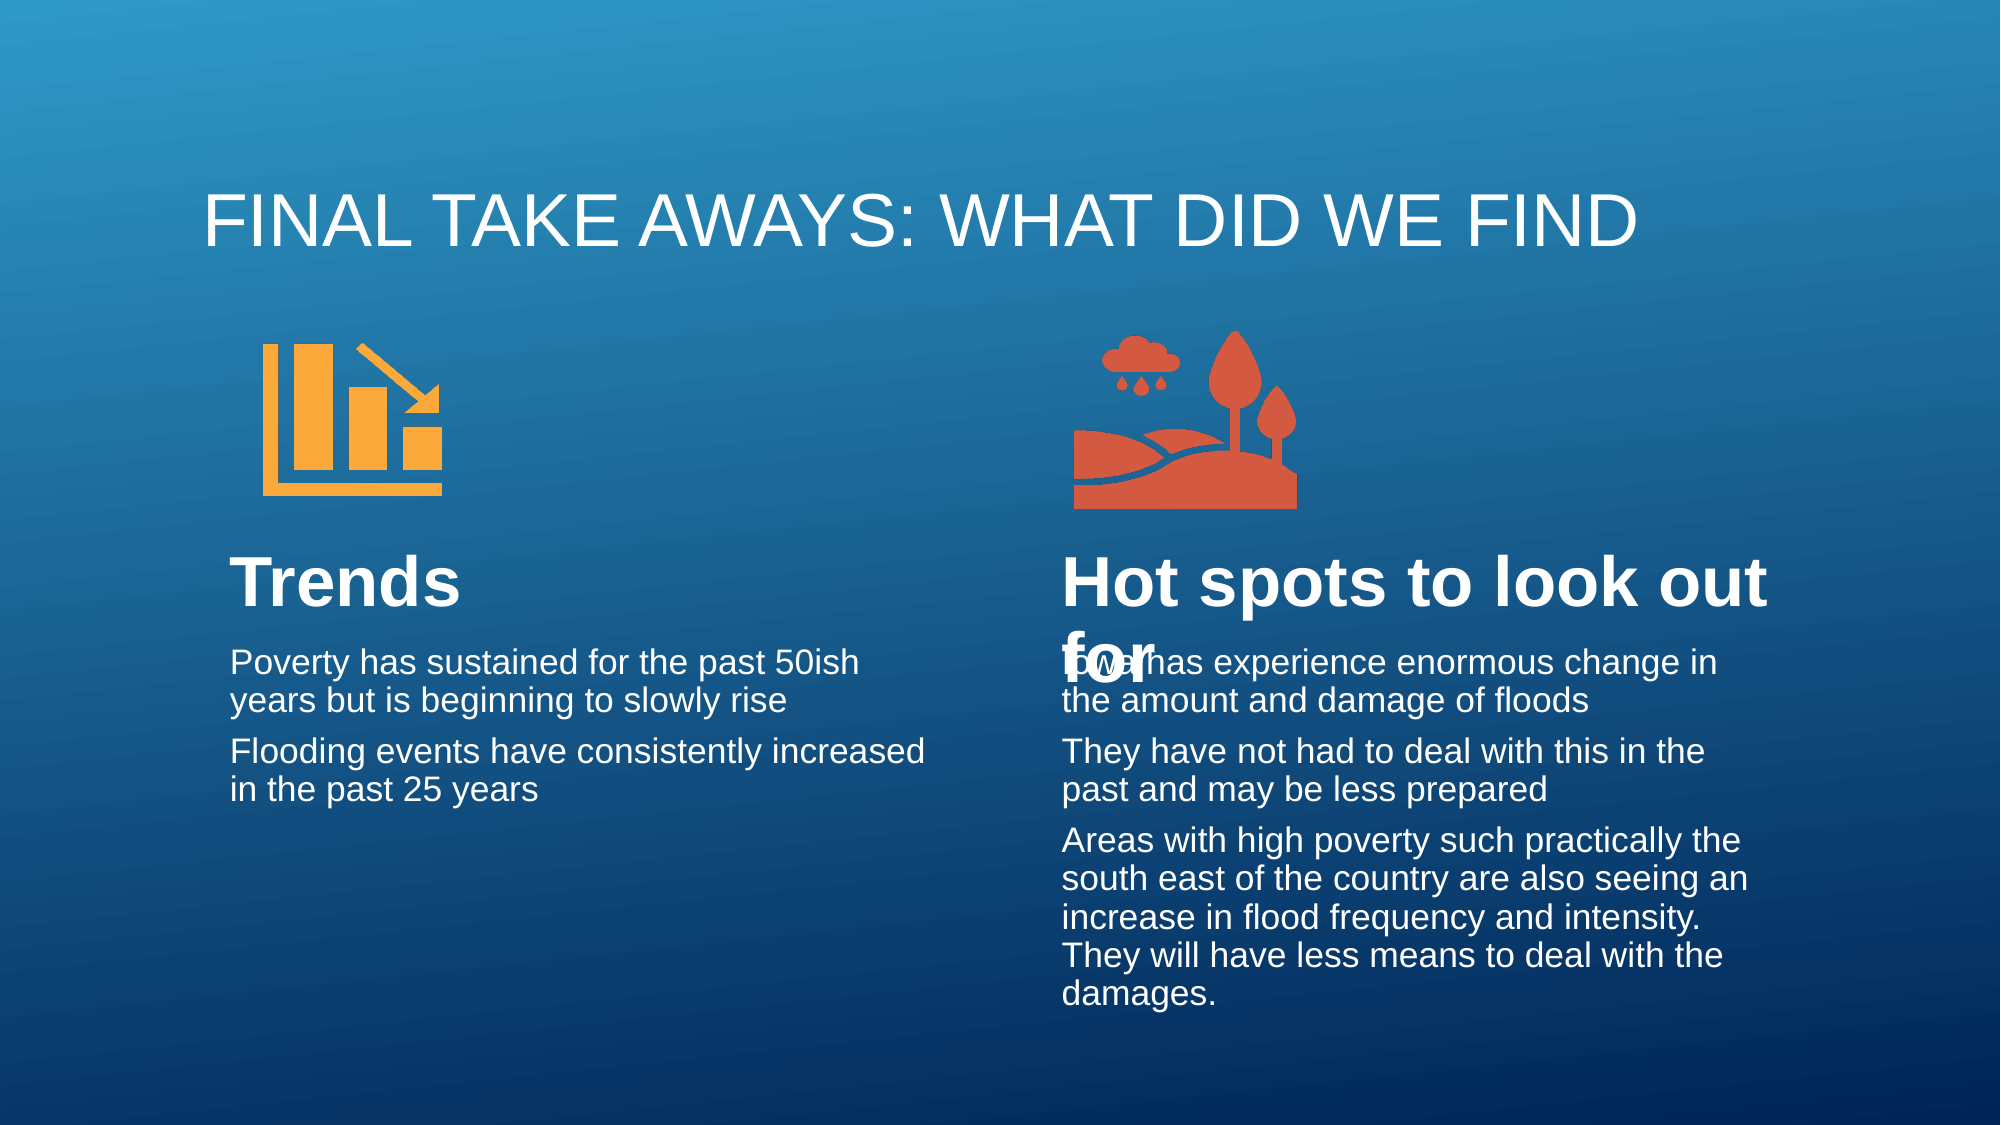

# Final Take aways: what did we find
Trends
Poverty has sustained for the past 50ish years but is beginning to slowly rise
Flooding events have consistently increased in the past 25 years
Hot spots to look out for
Iowa has experience enormous change in the amount and damage of floods
They have not had to deal with this in the past and may be less prepared
Areas with high poverty such practically the south east of the country are also seeing an increase in flood frequency and intensity. They will have less means to deal with the damages.